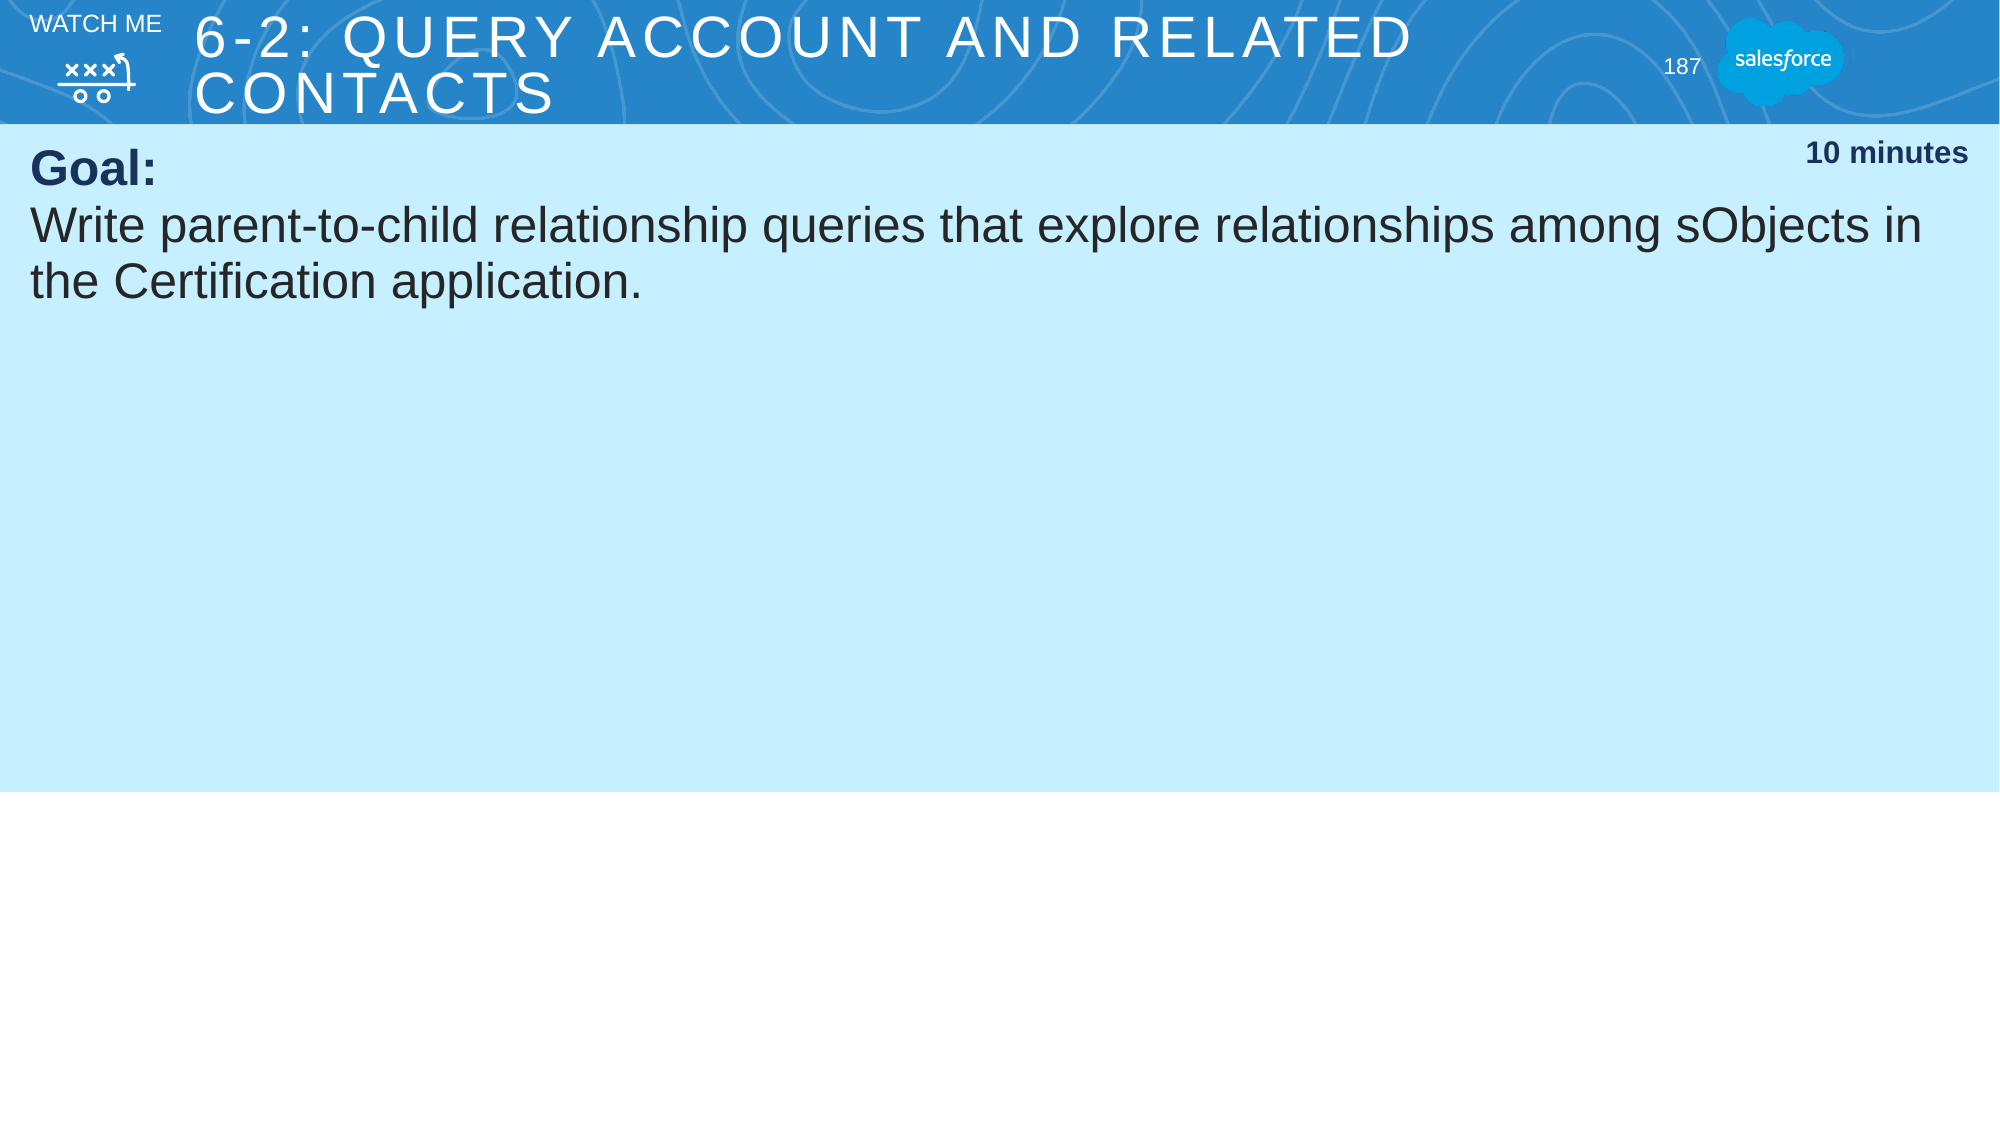

# 6-2: Query Account and Related Contacts
WATCH ME
187
Goal:
Write parent-to-child relationship queries that explore relationships among sObjects in the Certification application.
10 minutes
Tasks:
Select all Accounts and their related Contacts.
Select all Certifications that have a related Course.